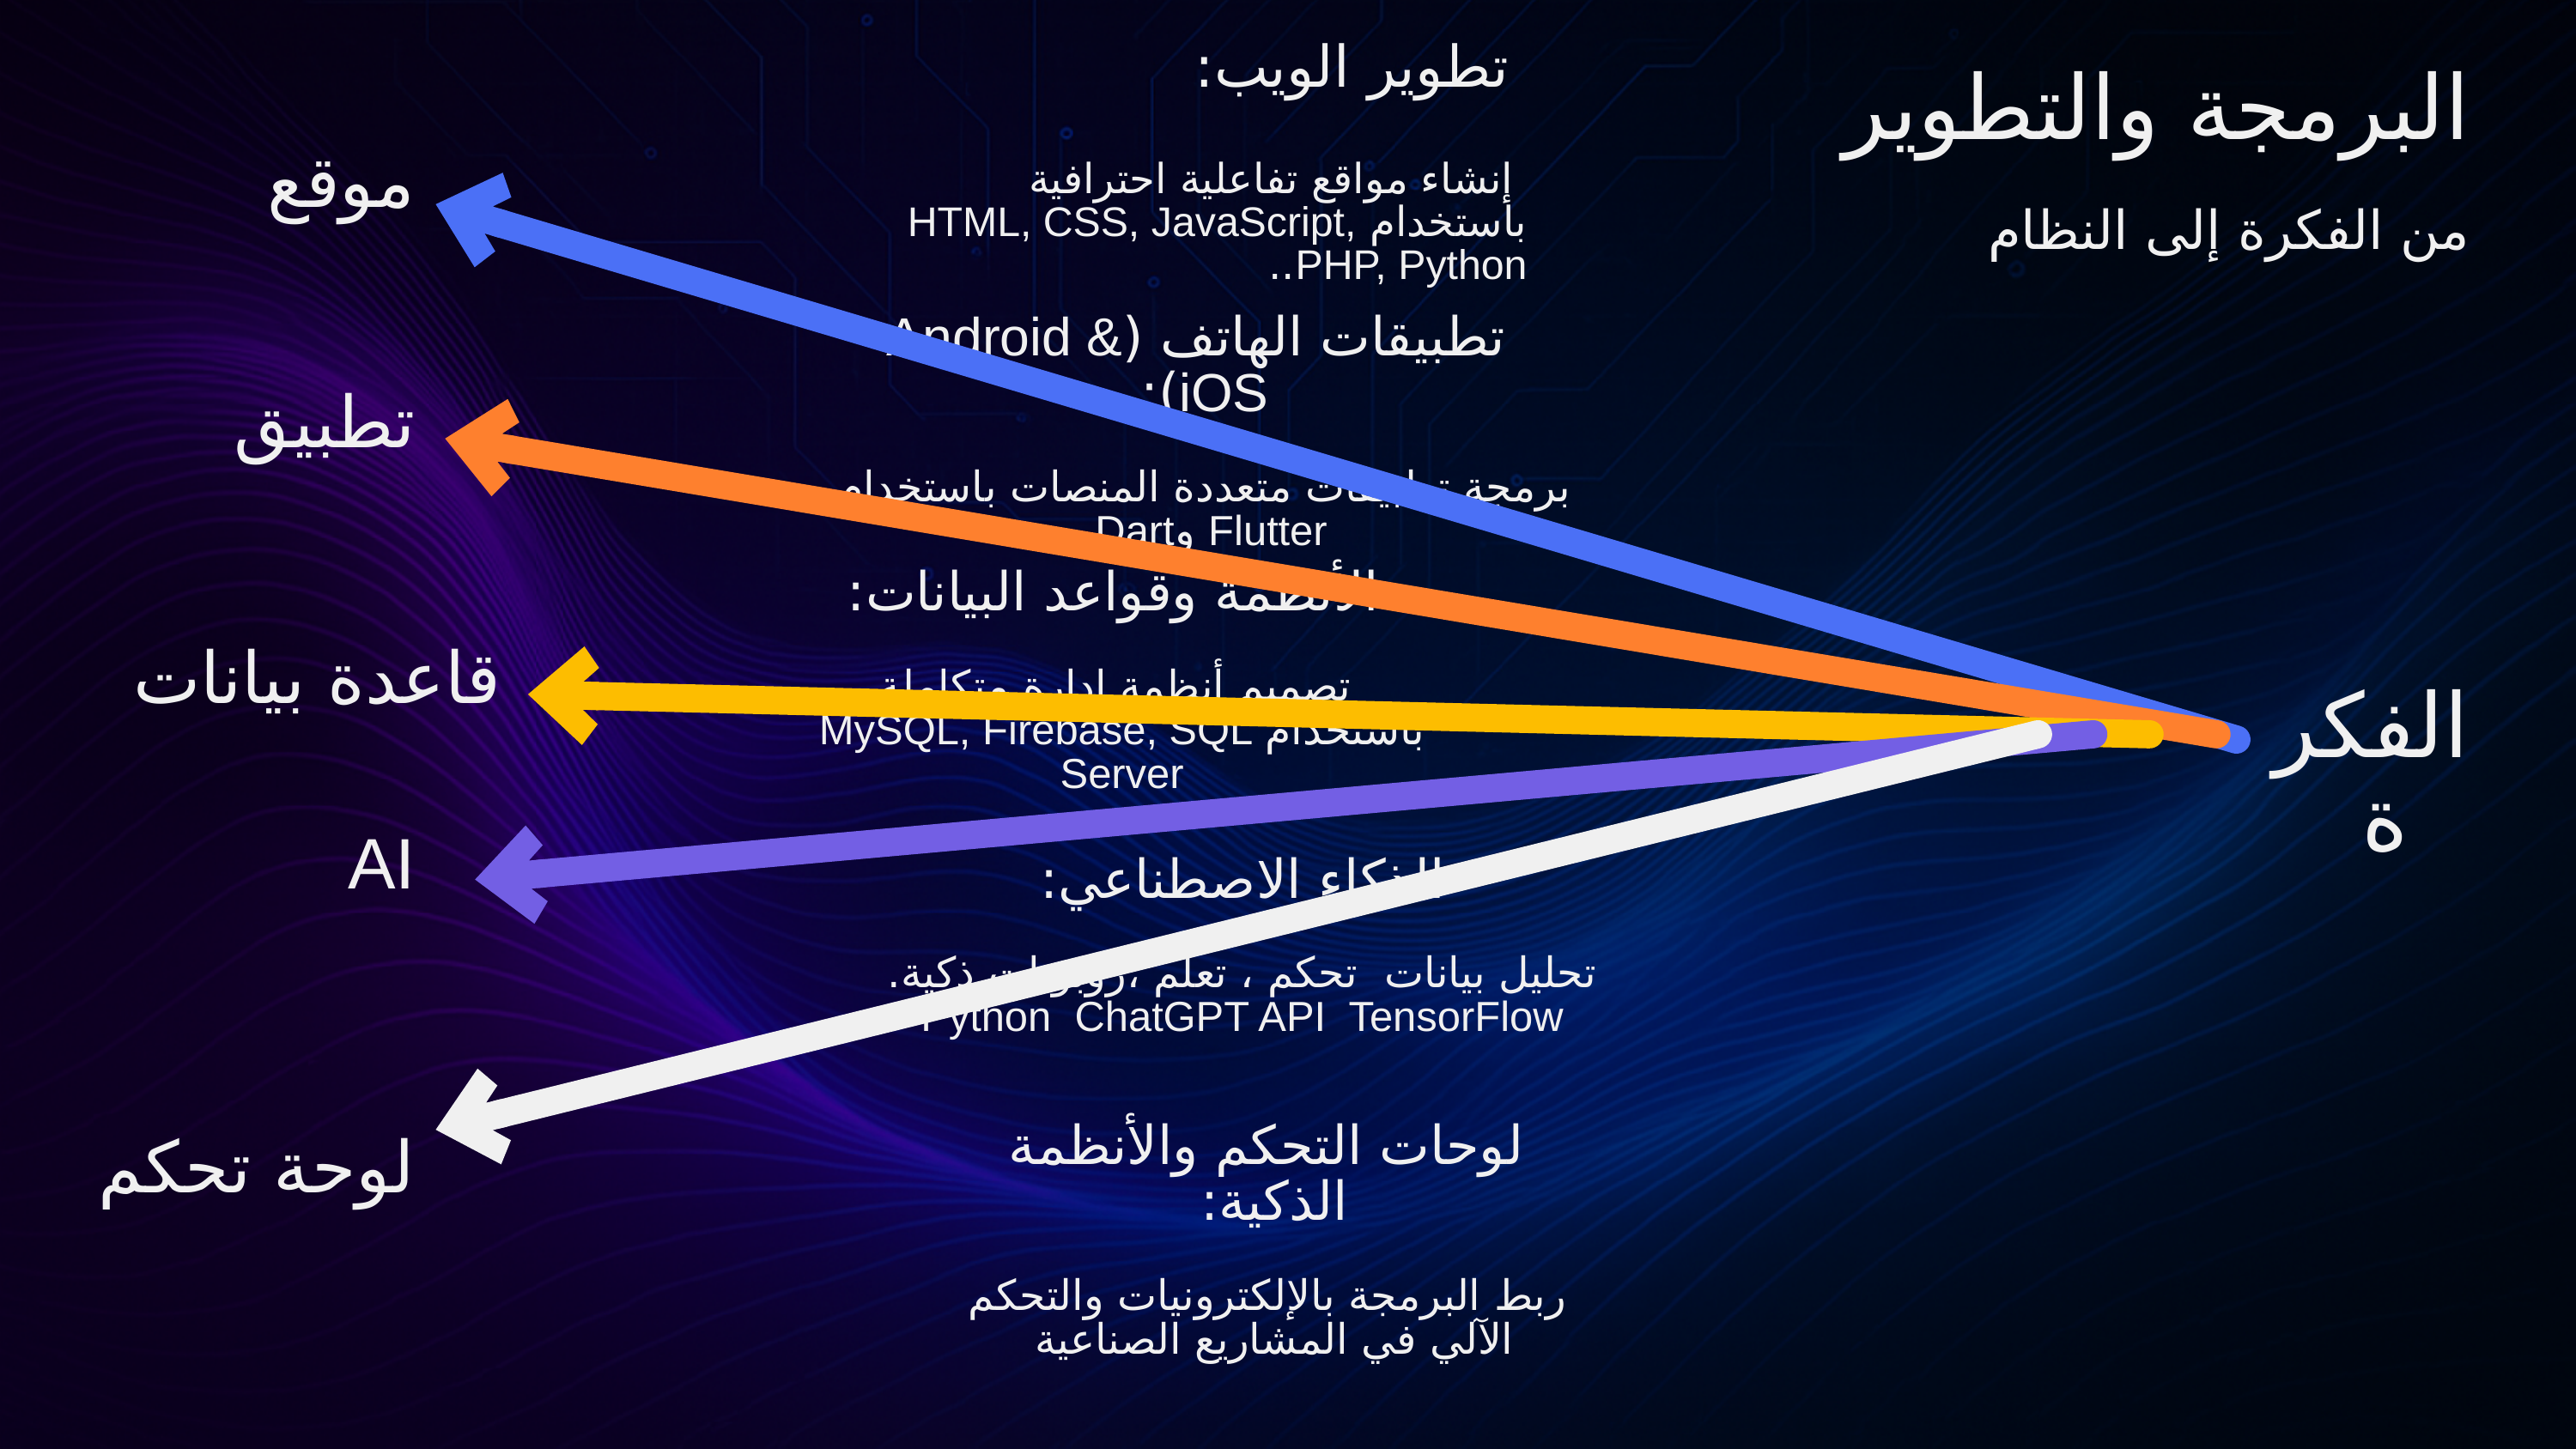

تطوير الويب:

 إنشاء مواقع تفاعلية احترافية باستخدام HTML, CSS, JavaScript, PHP, Python..
البرمجة والتطوير
موقع

من الفكرة إلى النظام
 تطبيقات الهاتف (Android & iOS):

برمجة تطبيقات متعددة المنصات باستخدام Flutter وDart.
تطبيق

 الأنظمة وقواعد البيانات:

 تصميم أنظمة إدارة متكاملة باستخدام MySQL, Firebase, SQL Server
قاعدة بيانات
الفكرة

AI
الذكاء الاصطناعي:

تحليل بيانات  تحكم ، تعلم ،روبوتات ذكية.
 Python  ChatGPT API  TensorFlow
 لوحات التحكم والأنظمة الذكية:

 ربط البرمجة بالإلكترونيات والتحكم الآلي في المشاريع الصناعية
لوحة تحكم